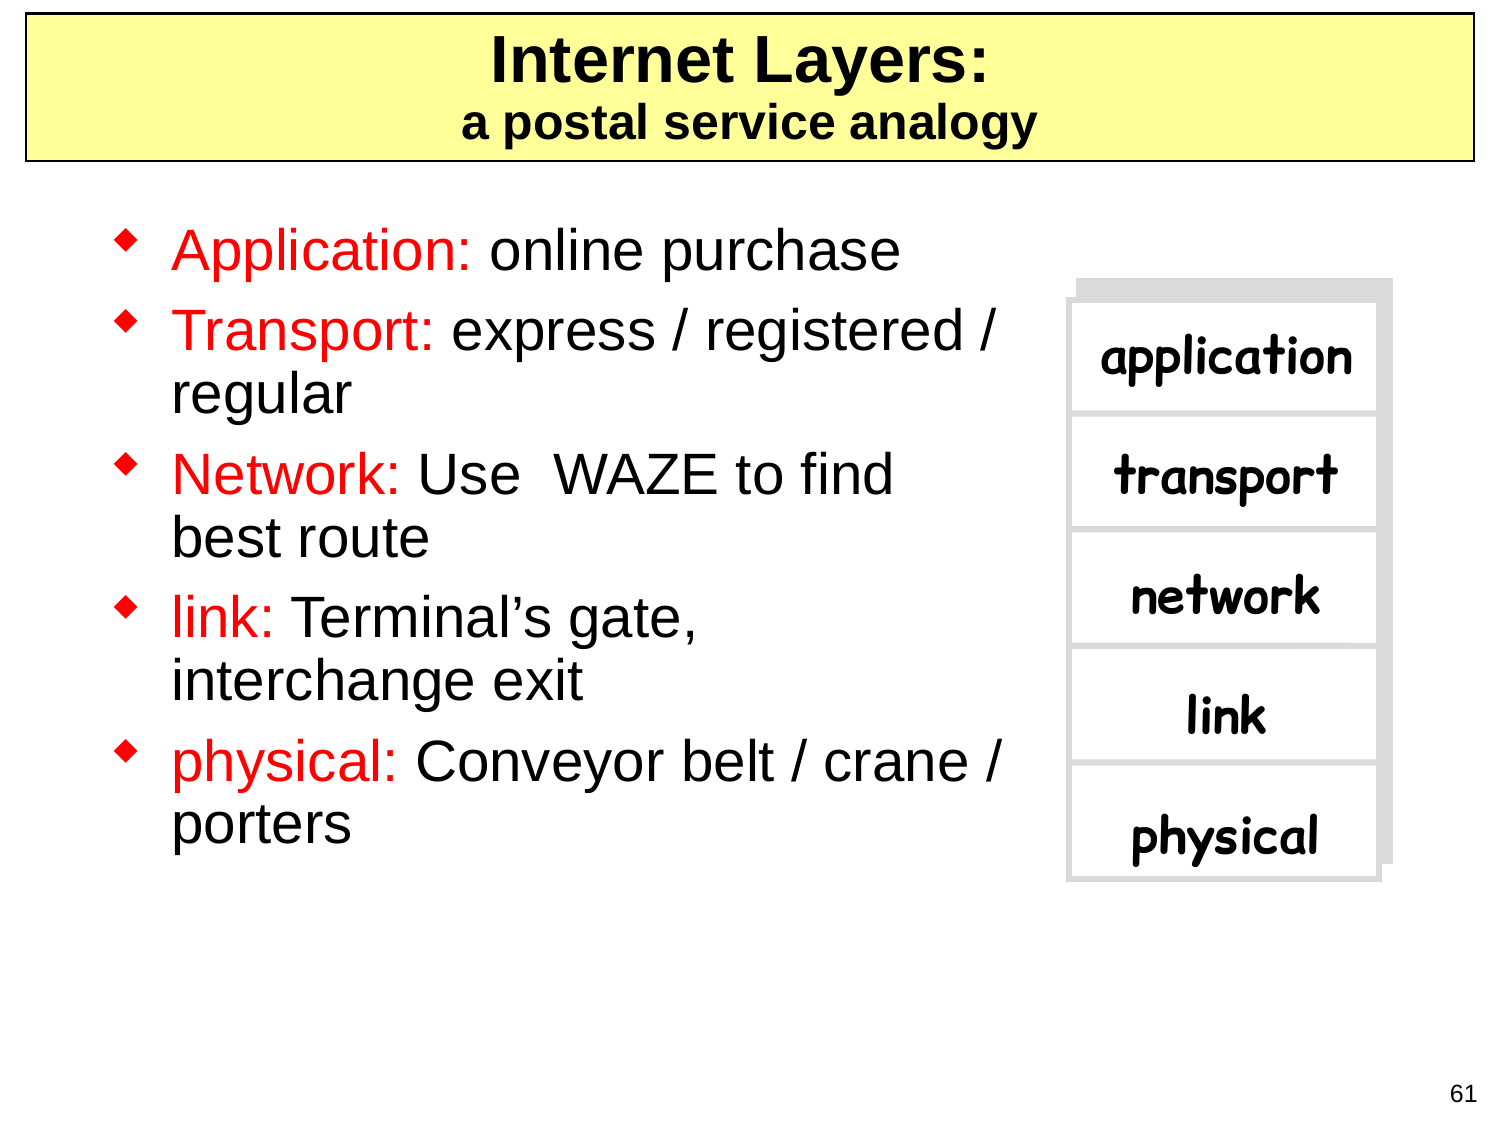

# Internet Layers: a postal service analogy
Application: online purchase
Transport: express / registered / regular
Network: Use  WAZE to find best route
link: Terminal’s gate, interchange exit
physical: Conveyor belt / crane / porters

application

transport

network

link

physical